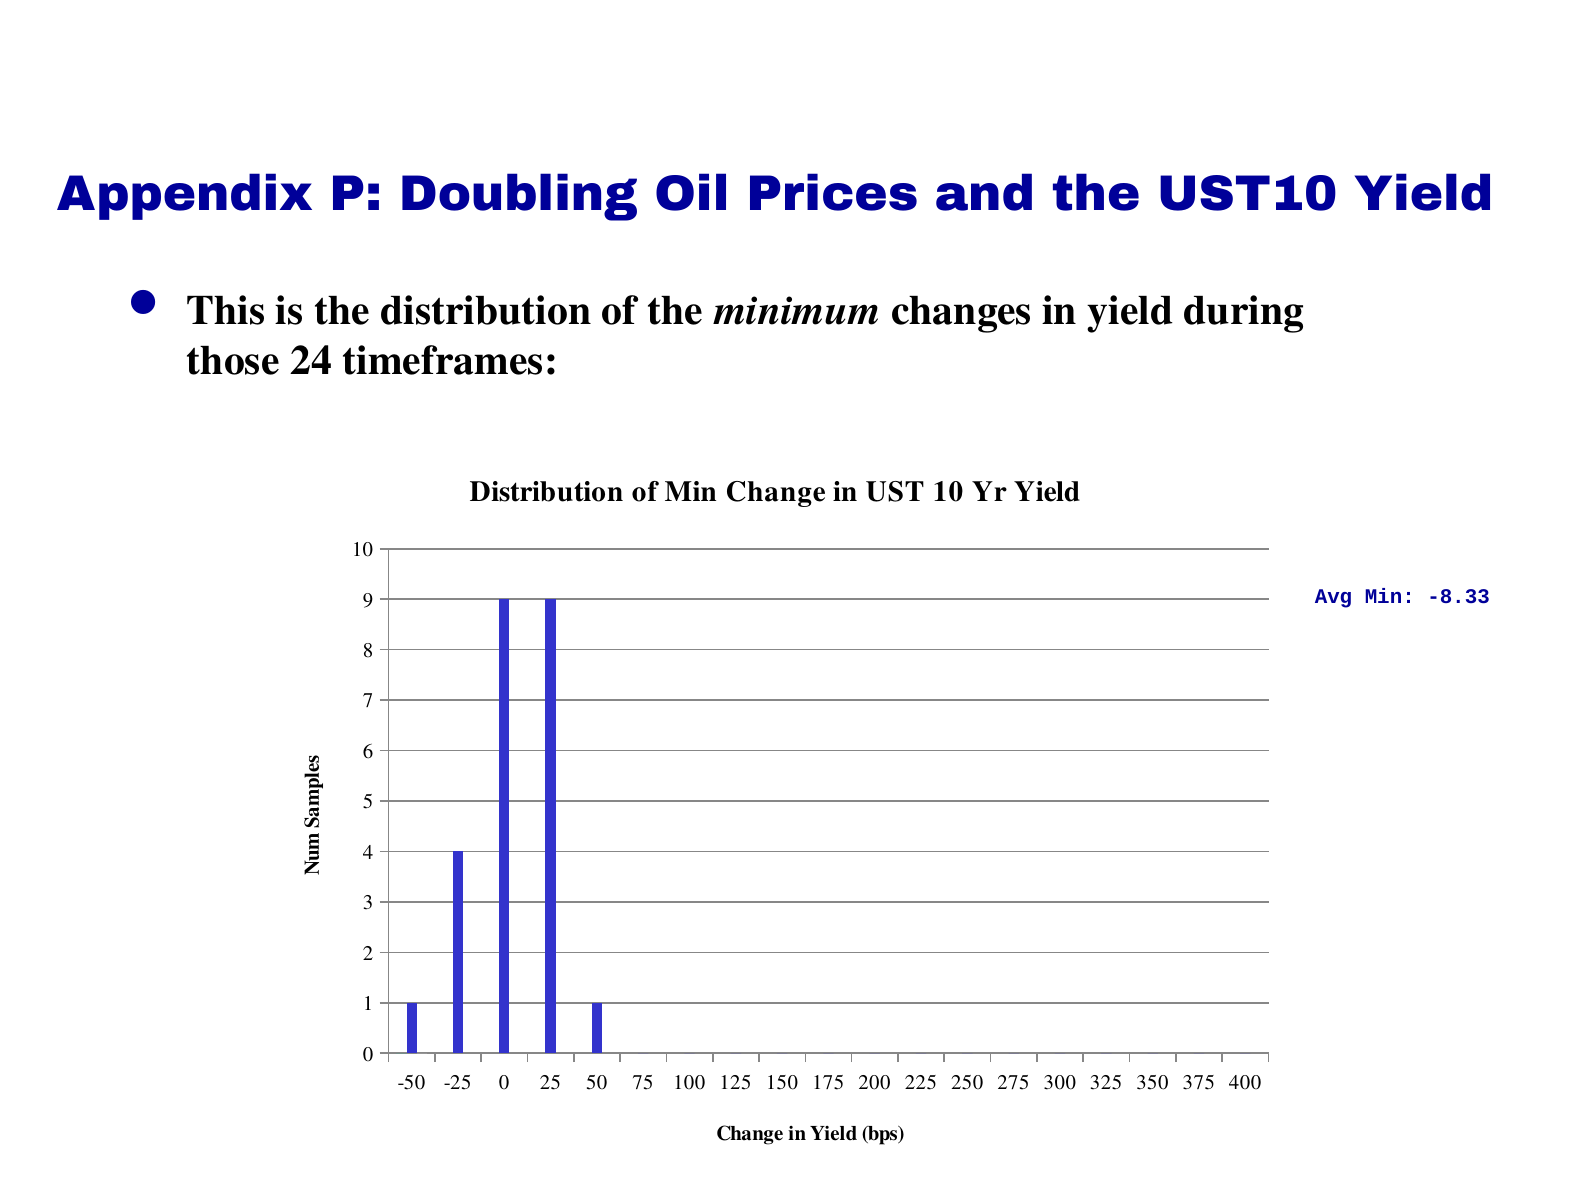

# Appendix P: Doubling Oil Prices and the UST10 Yield
This is the distribution of the minimum changes in yield during those 24 timeframes:

[unsupported chart]

Avg Min: -8.33